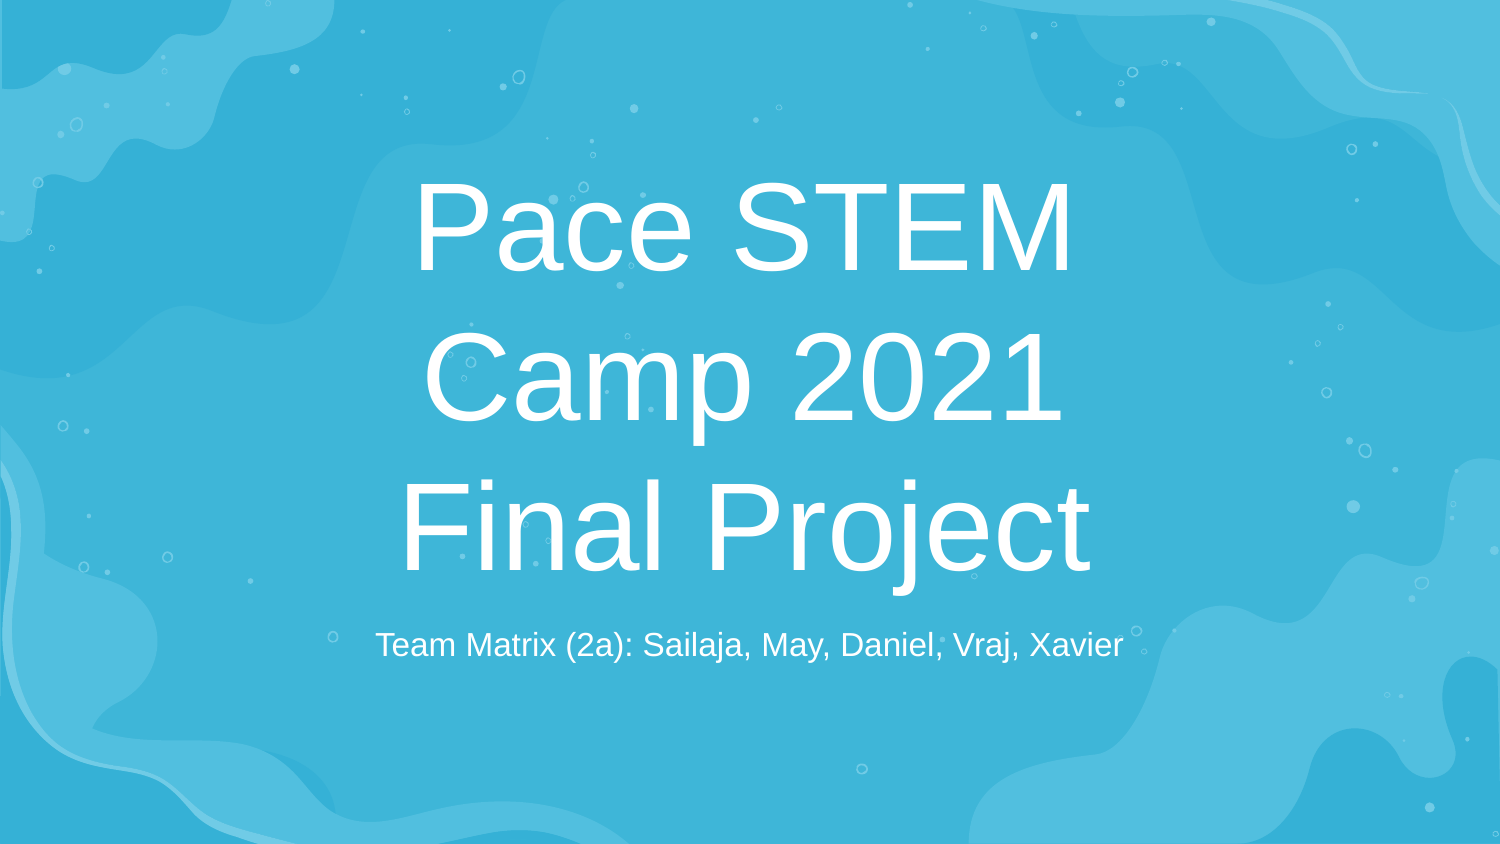

# Pace STEM Camp 2021 Final Project

Team Matrix (2a): Sailaja, May, Daniel, Vraj, Xavier